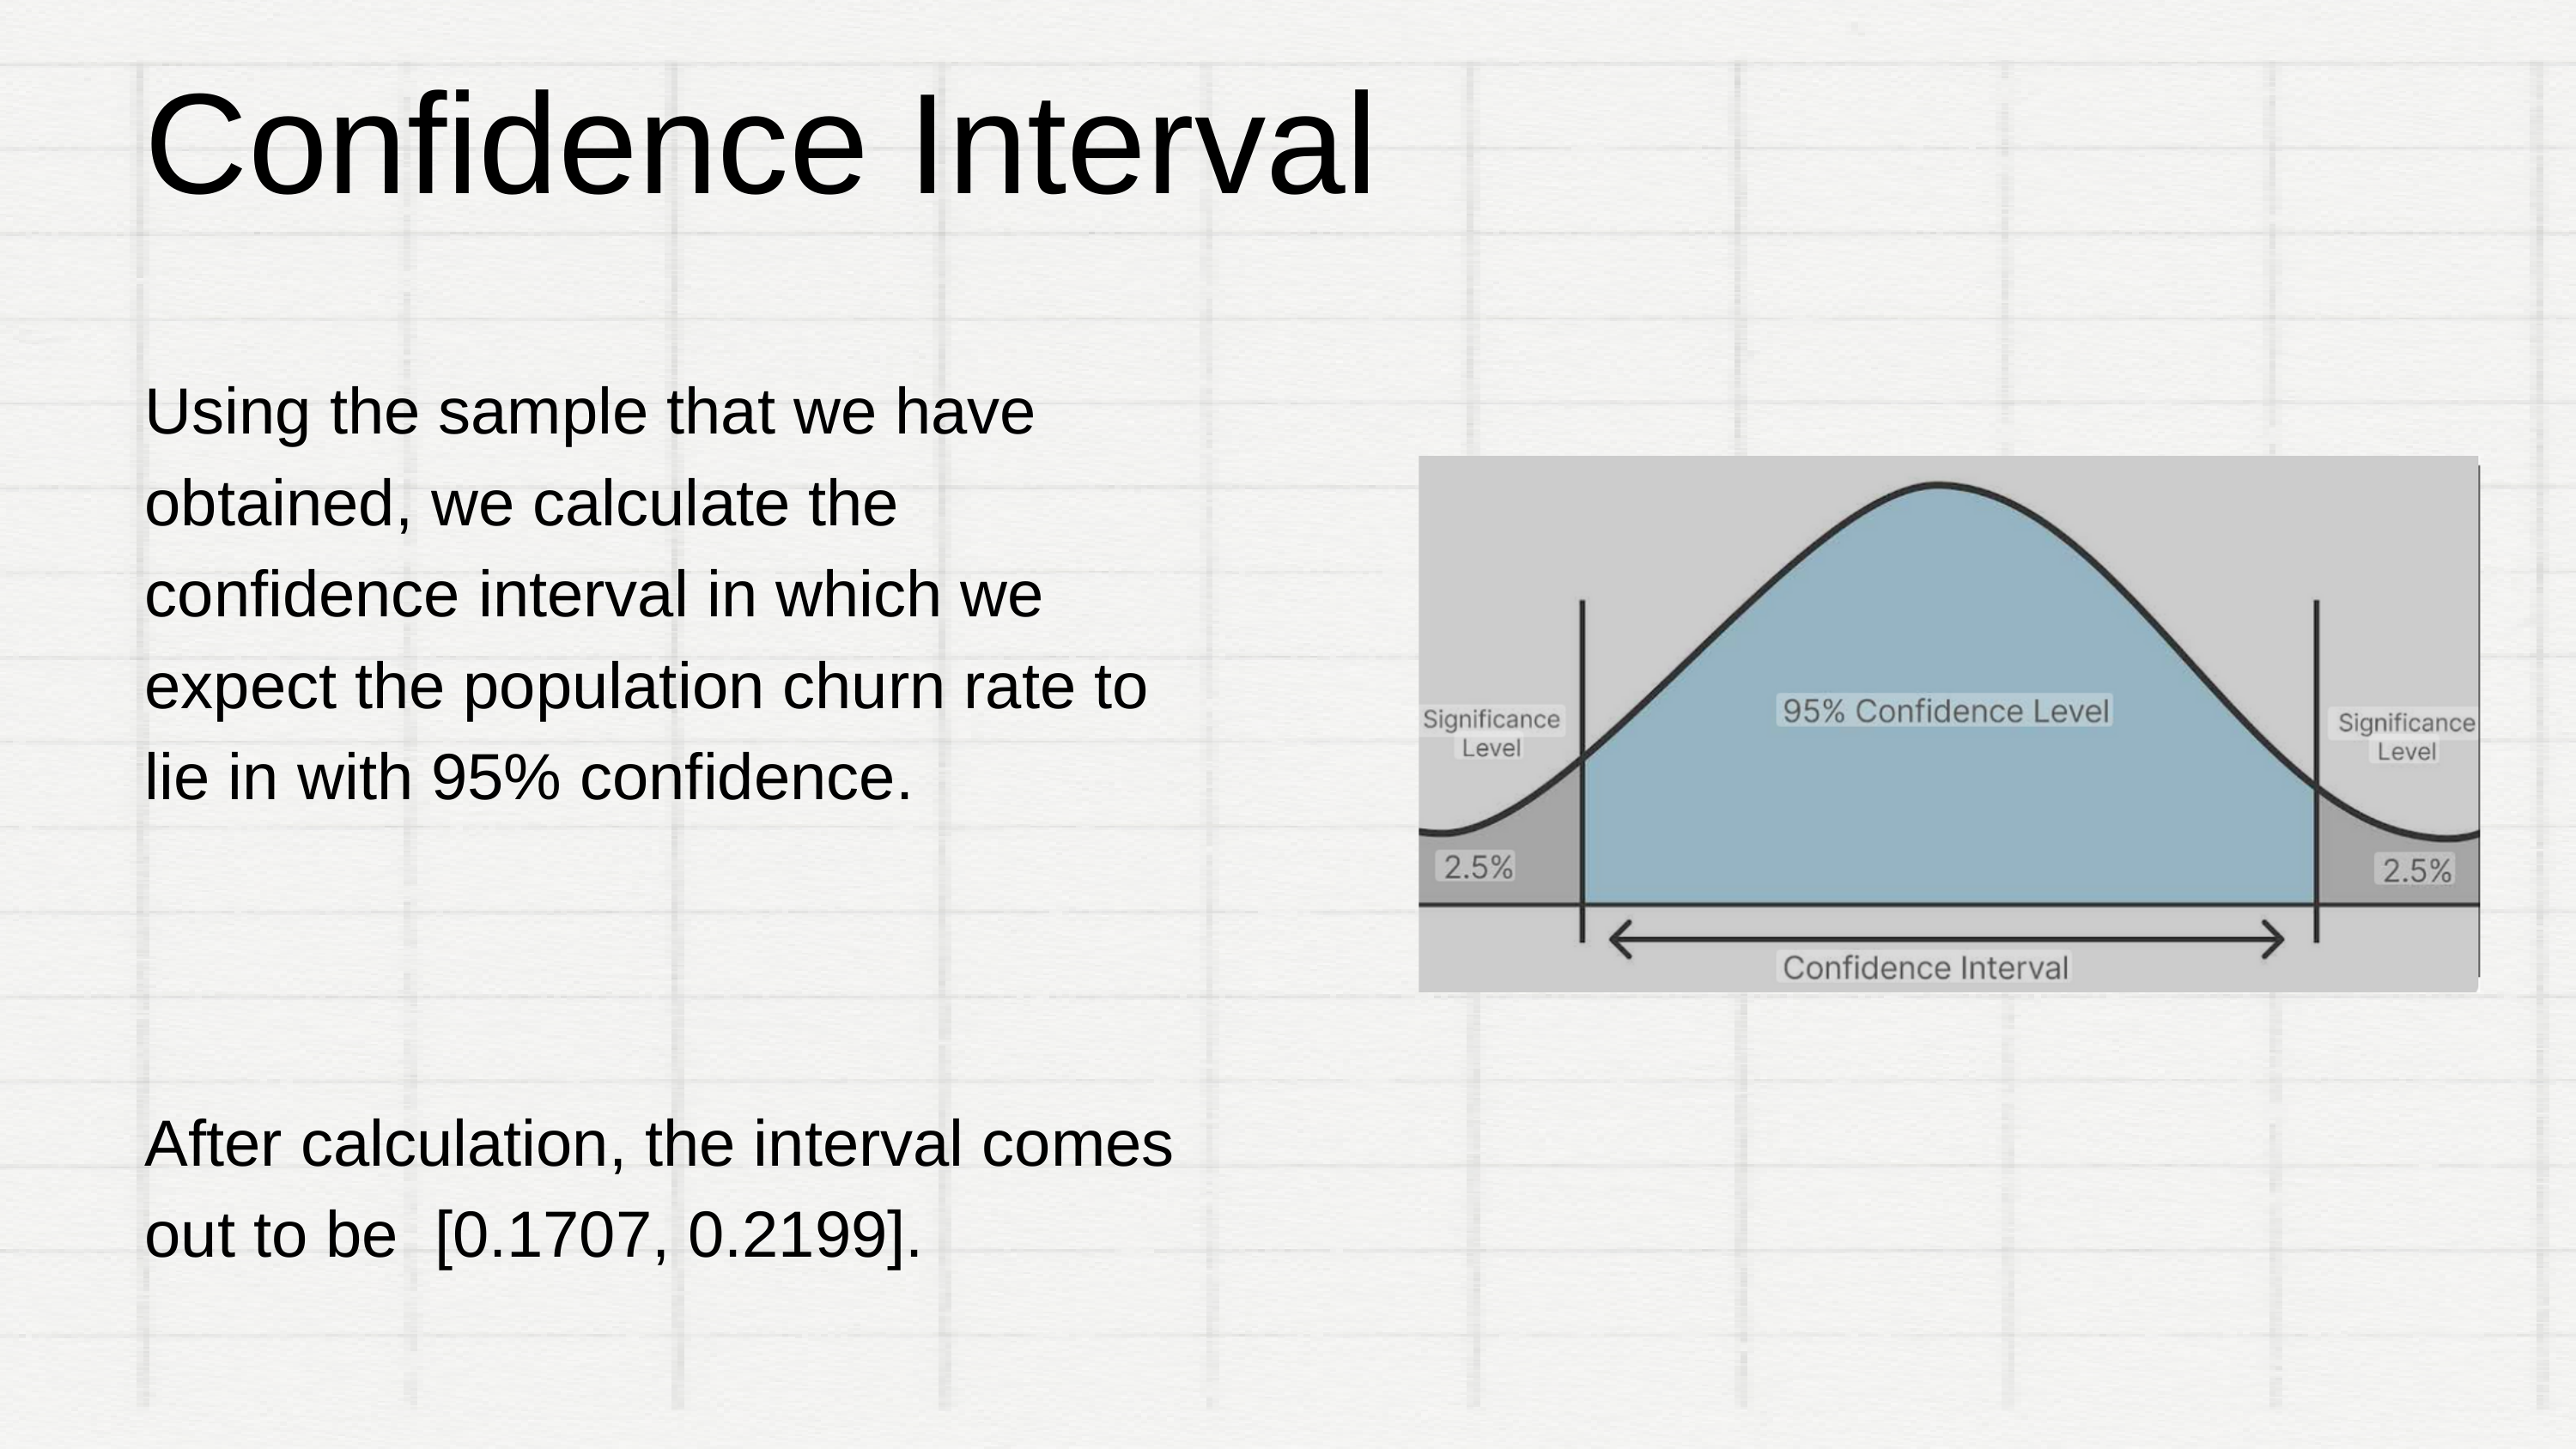

Confidence Interval
Using the sample that we have obtained, we calculate the confidence interval in which we expect the population churn rate to lie in with 95% confidence.

After calculation, the interval comes out to be  [0.1707, 0.2199].